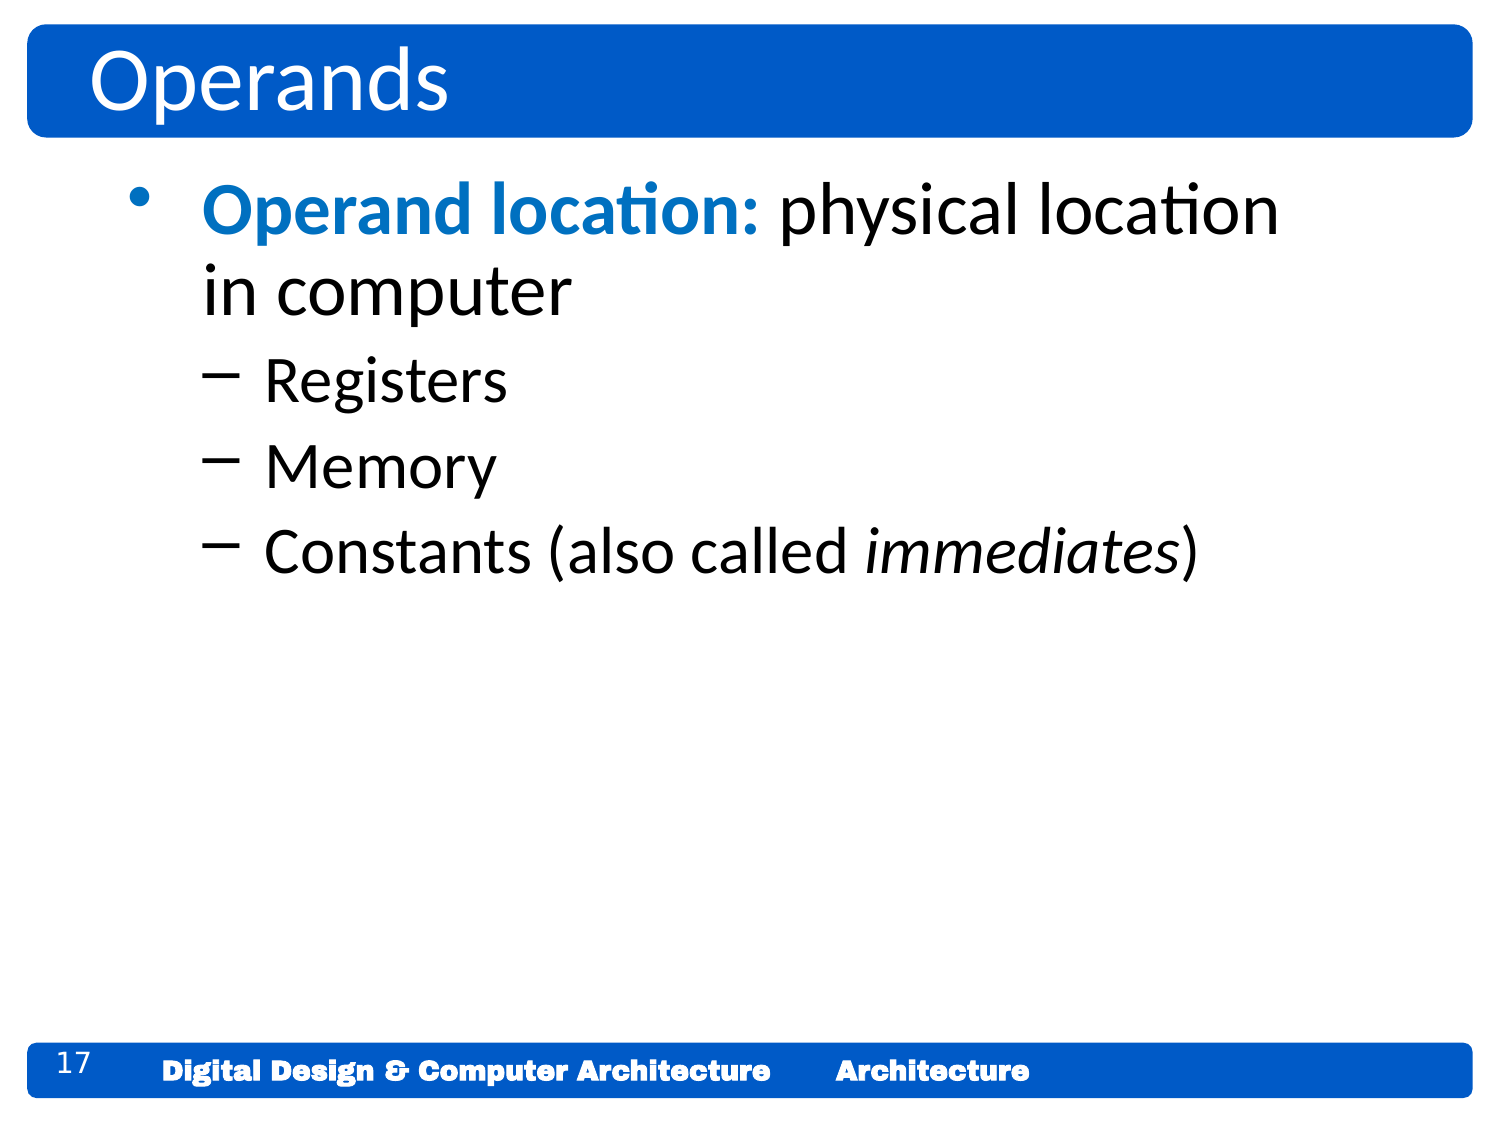

Operands
Operand location: physical location in computer
Registers
Memory
Constants (also called immediates)
17